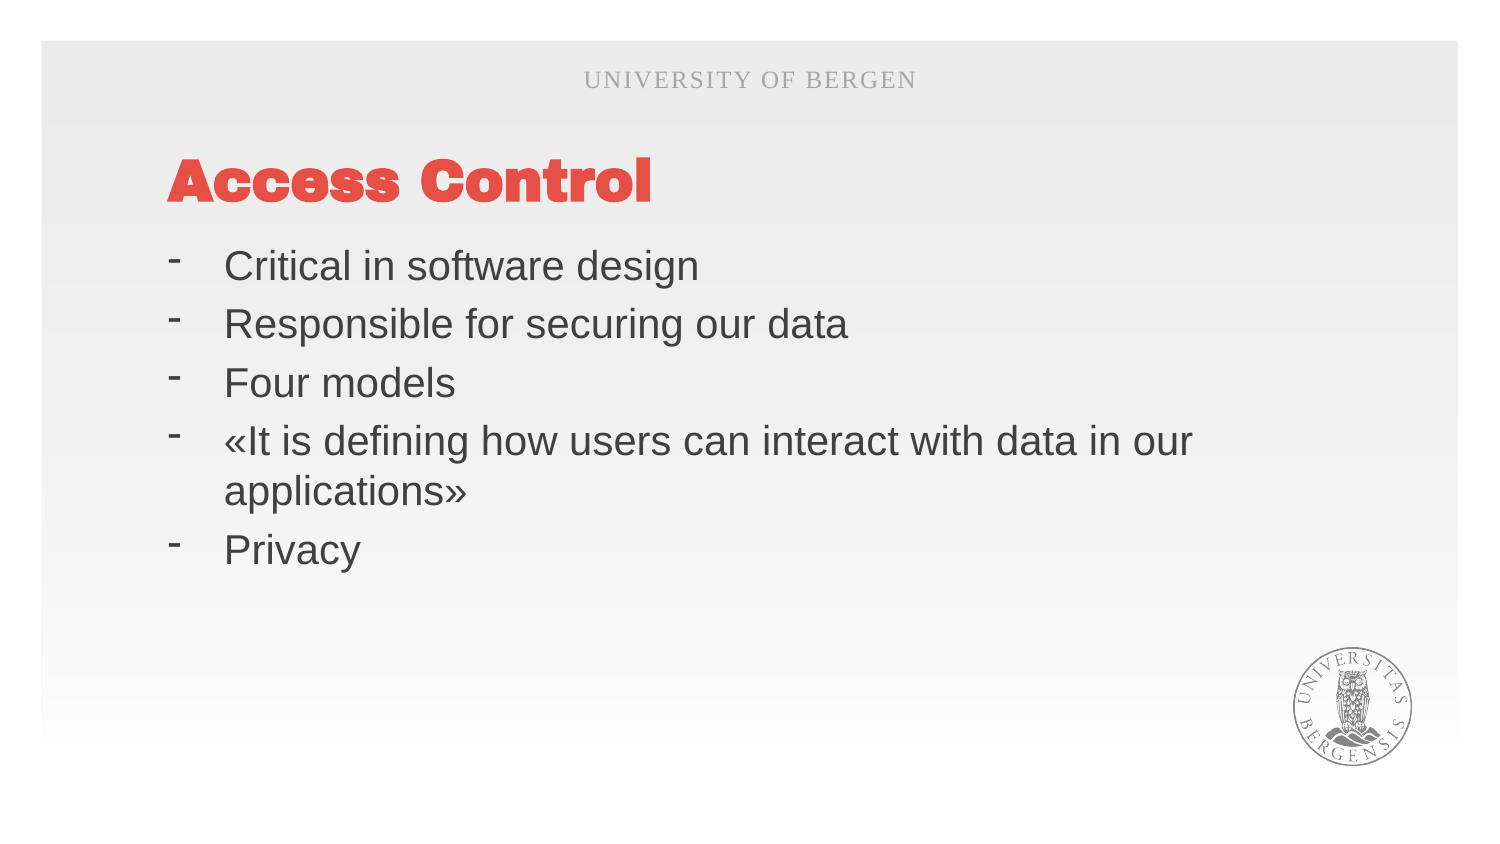

University of Bergen
# Access Control
Critical in software design
Responsible for securing our data
Four models
«It is defining how users can interact with data in our applications»
Privacy